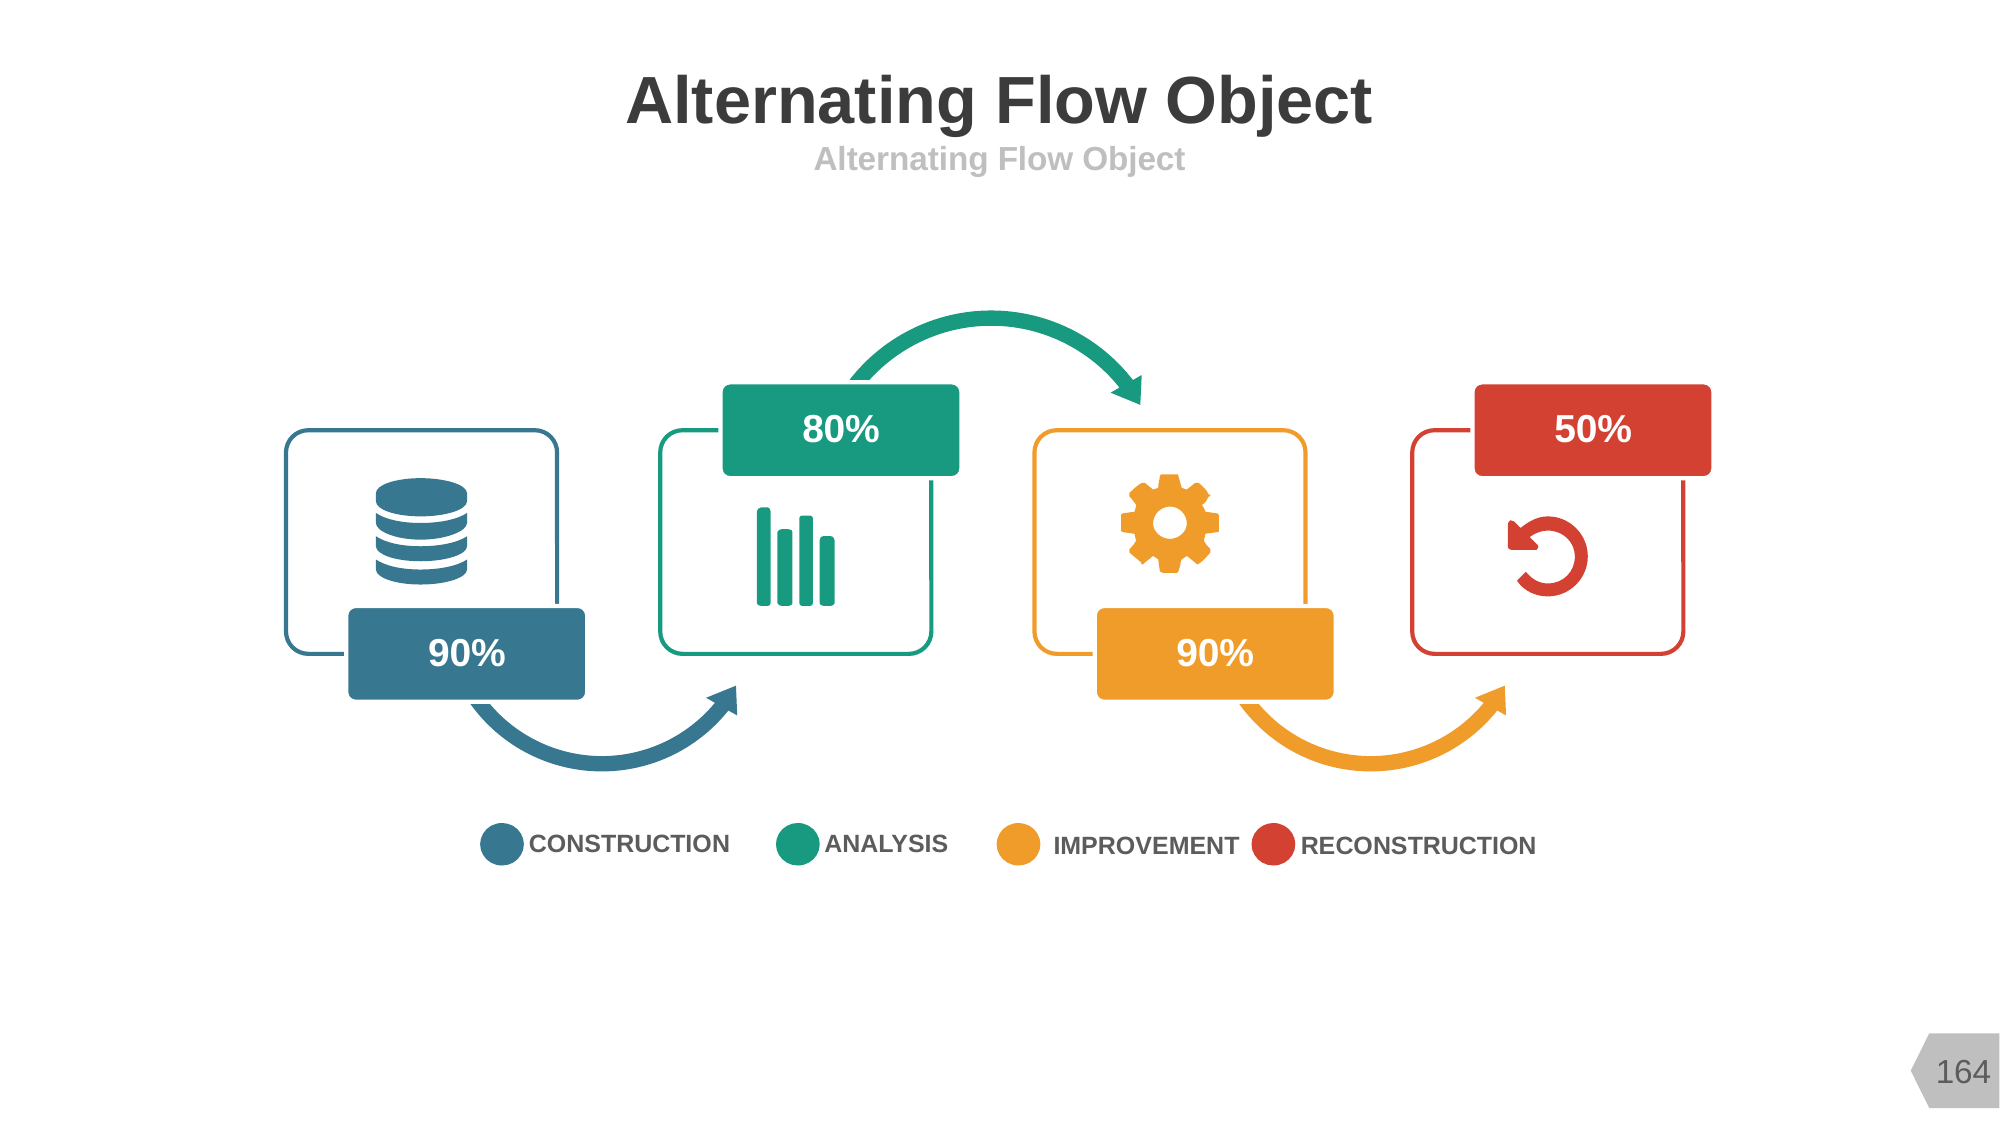

# Alternating Flow Object
Alternating Flow Object

80%
50%

90%
90%

CONSTRUCTION
ANALYSIS
IMPROVEMENT
RECONSTRUCTION